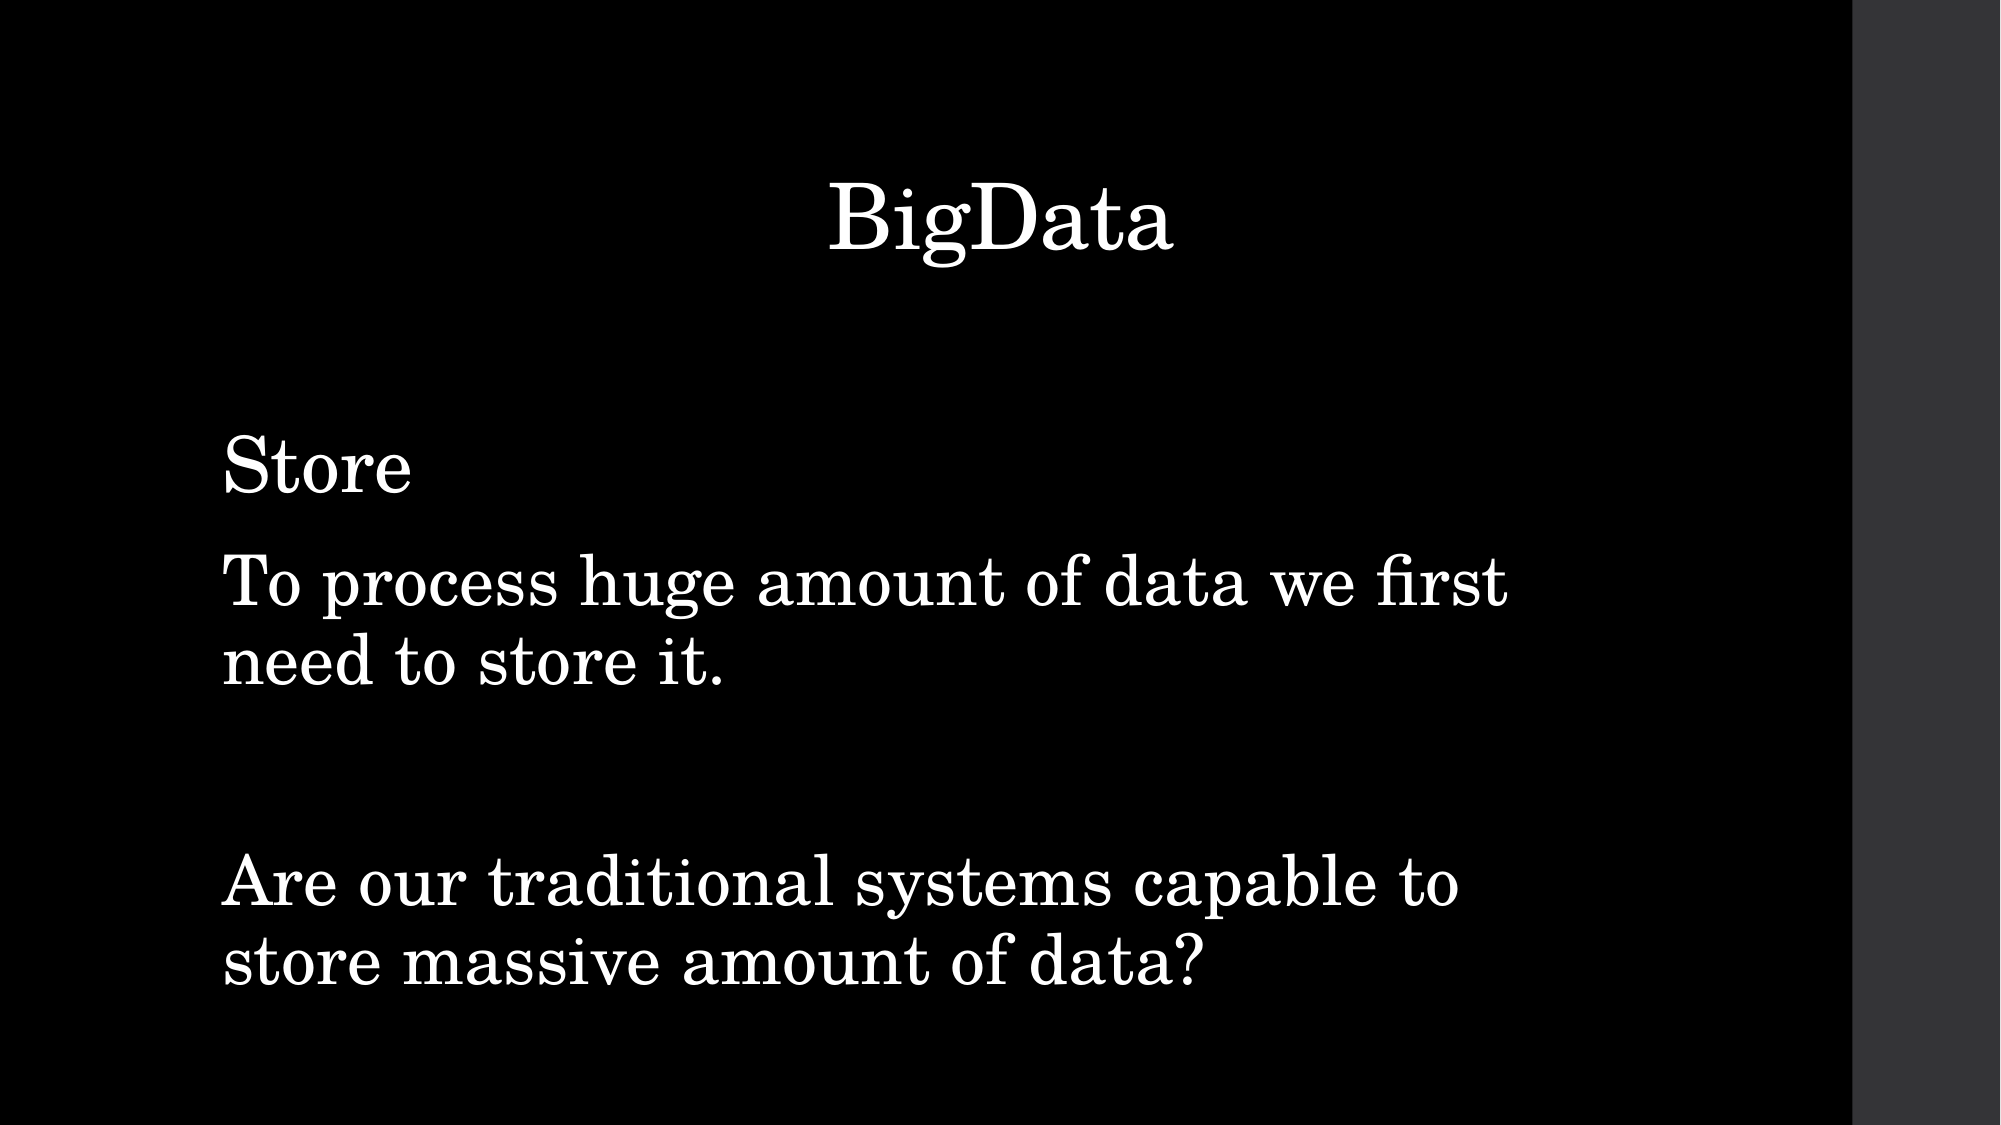

# BigData

Store
To process huge amount of data we first need to store it.

Are our traditional systems capable to store massive amount of data?